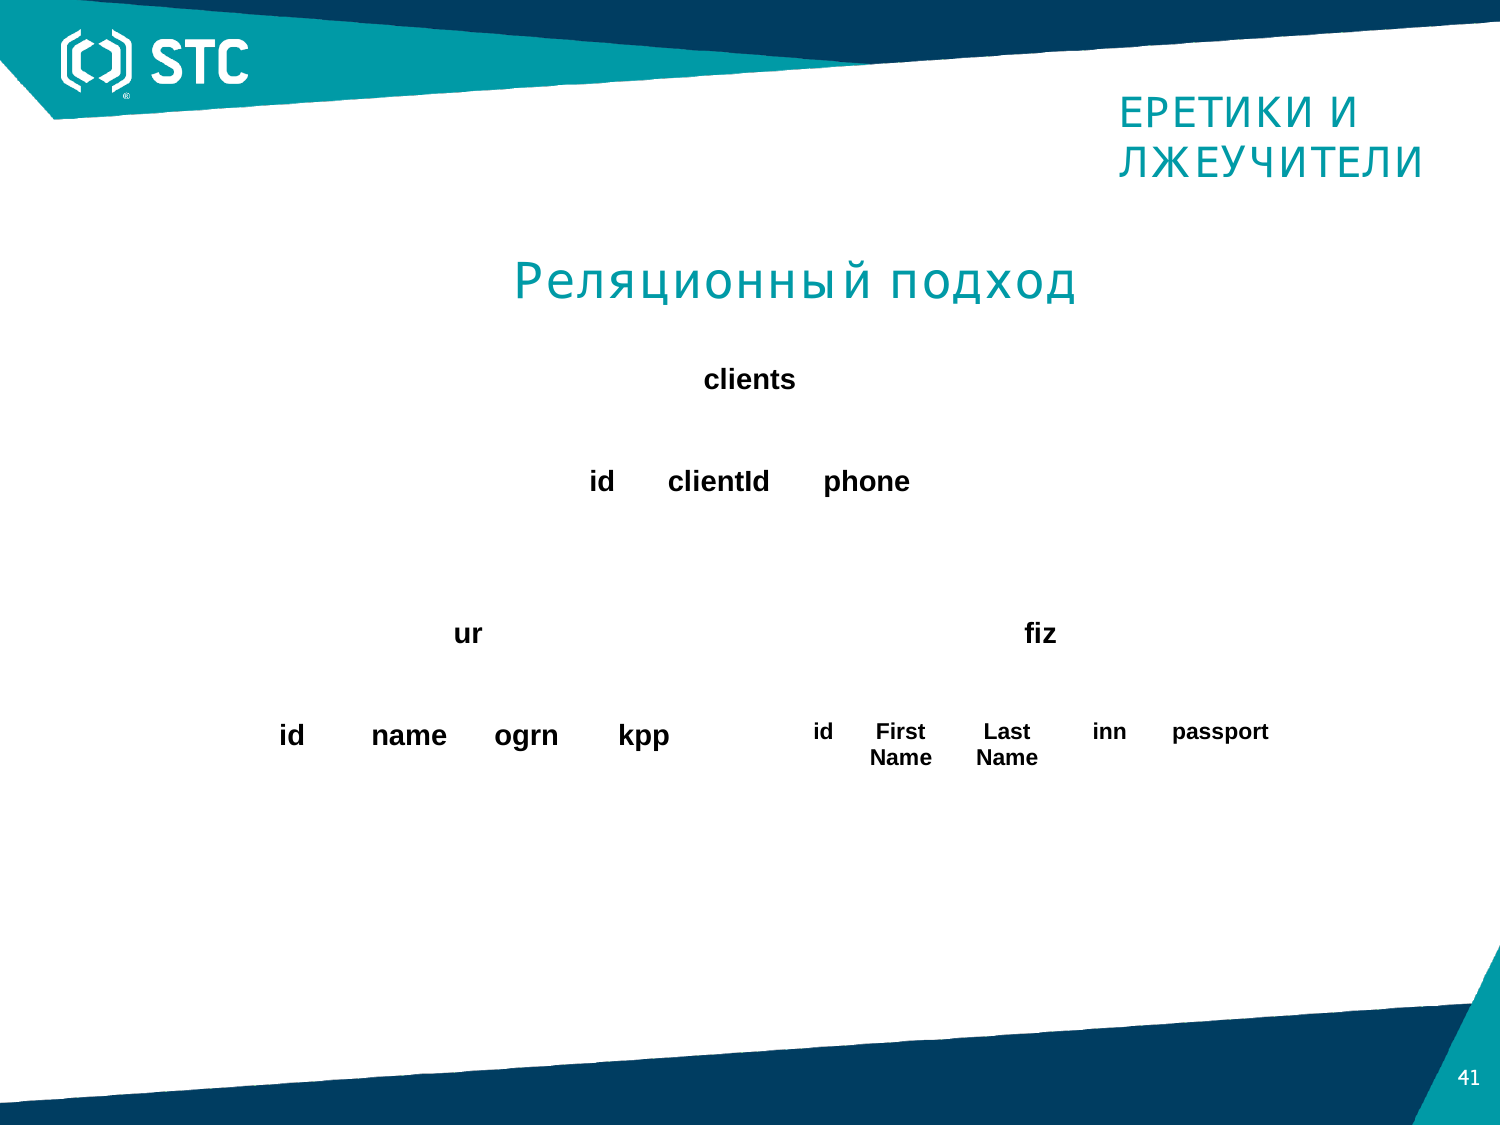

ЕРЕТИКИ И ЛЖЕУЧИТЕЛИ
Реляционный подход
| clients |  |  |
| --- | --- | --- |
| id | clientId | phone |
| ur |  |  |  |
| --- | --- | --- | --- |
| id | name | ogrn | kpp |
| fiz |  |  |  |  |
| --- | --- | --- | --- | --- |
| id | First Name | Last Name | inn | passport |